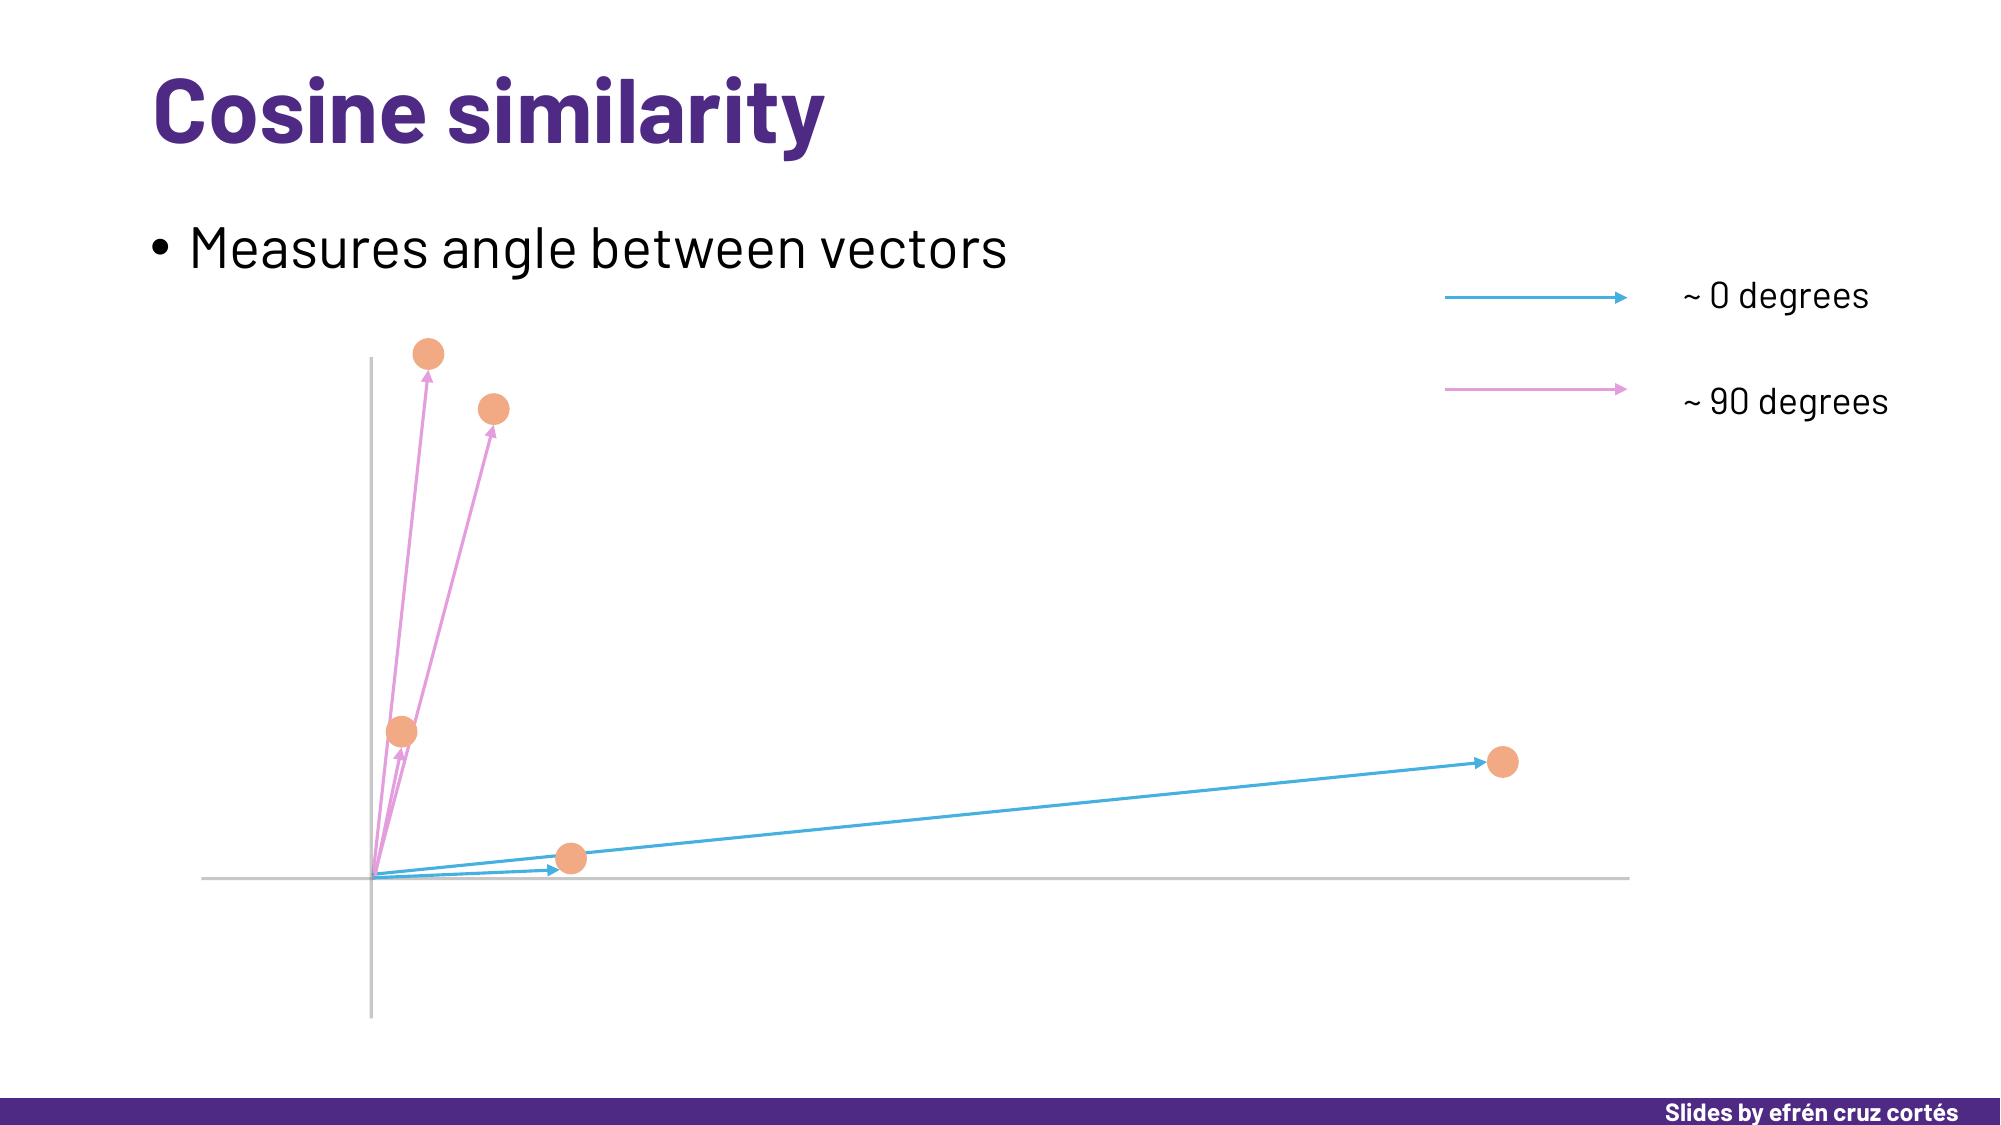

# Cosine similarity
Measures angle between vectors
~ 0 degrees

~ 90 degrees